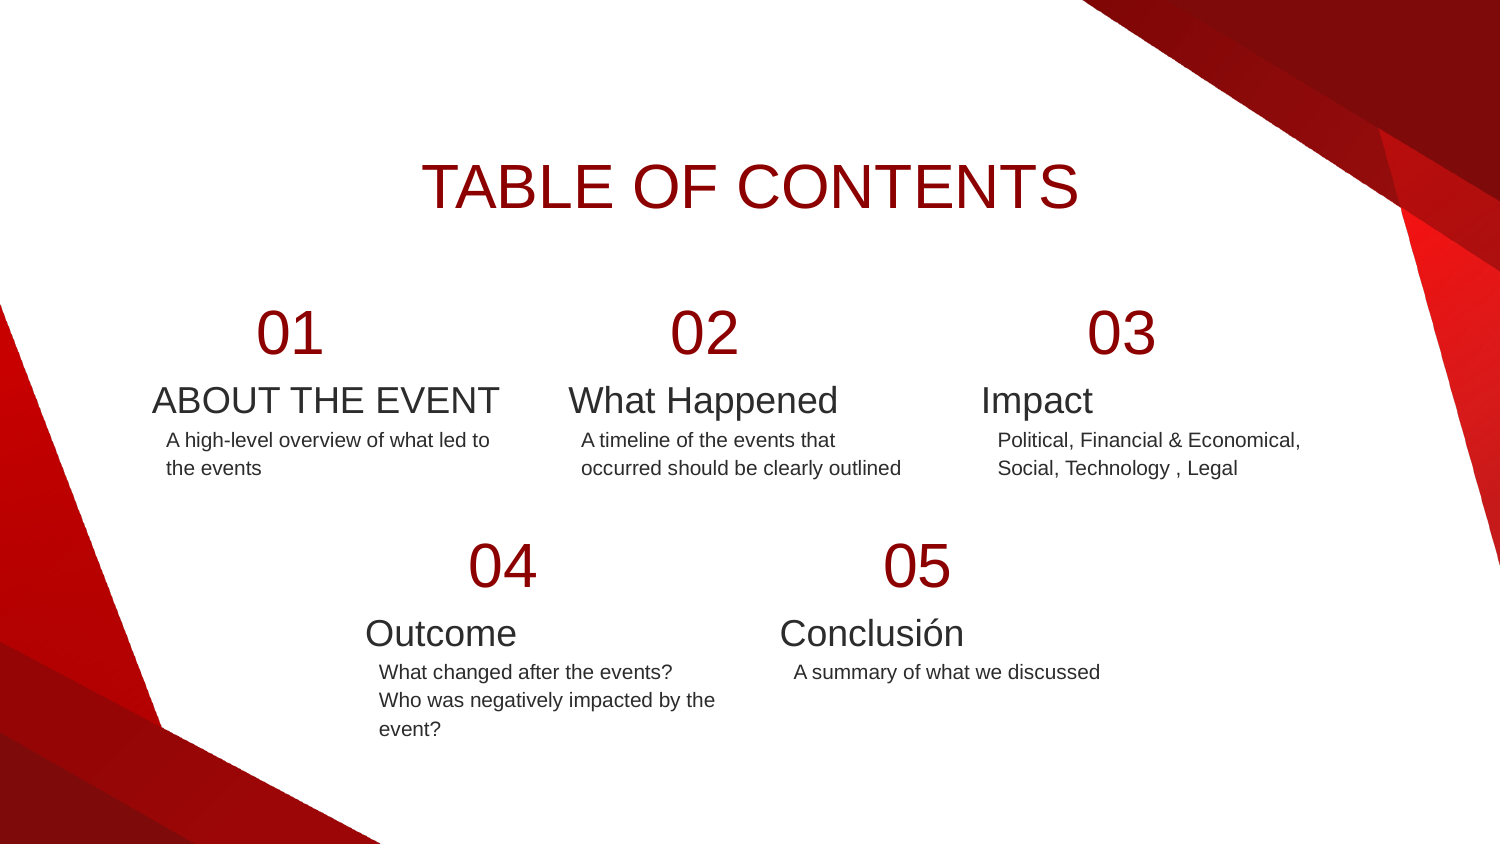

# TABLE OF CONTENTS
01
02
03
ABOUT THE EVENT
What Happened
Impact
A high-level overview of what led to the events
A timeline of the events that occurred should be clearly outlined
Political, Financial & Economical, Social, Technology , Legal

05
04
Outcome
Conclusión
What changed after the events? Who was negatively impacted by the event?

A summary of what we discussed